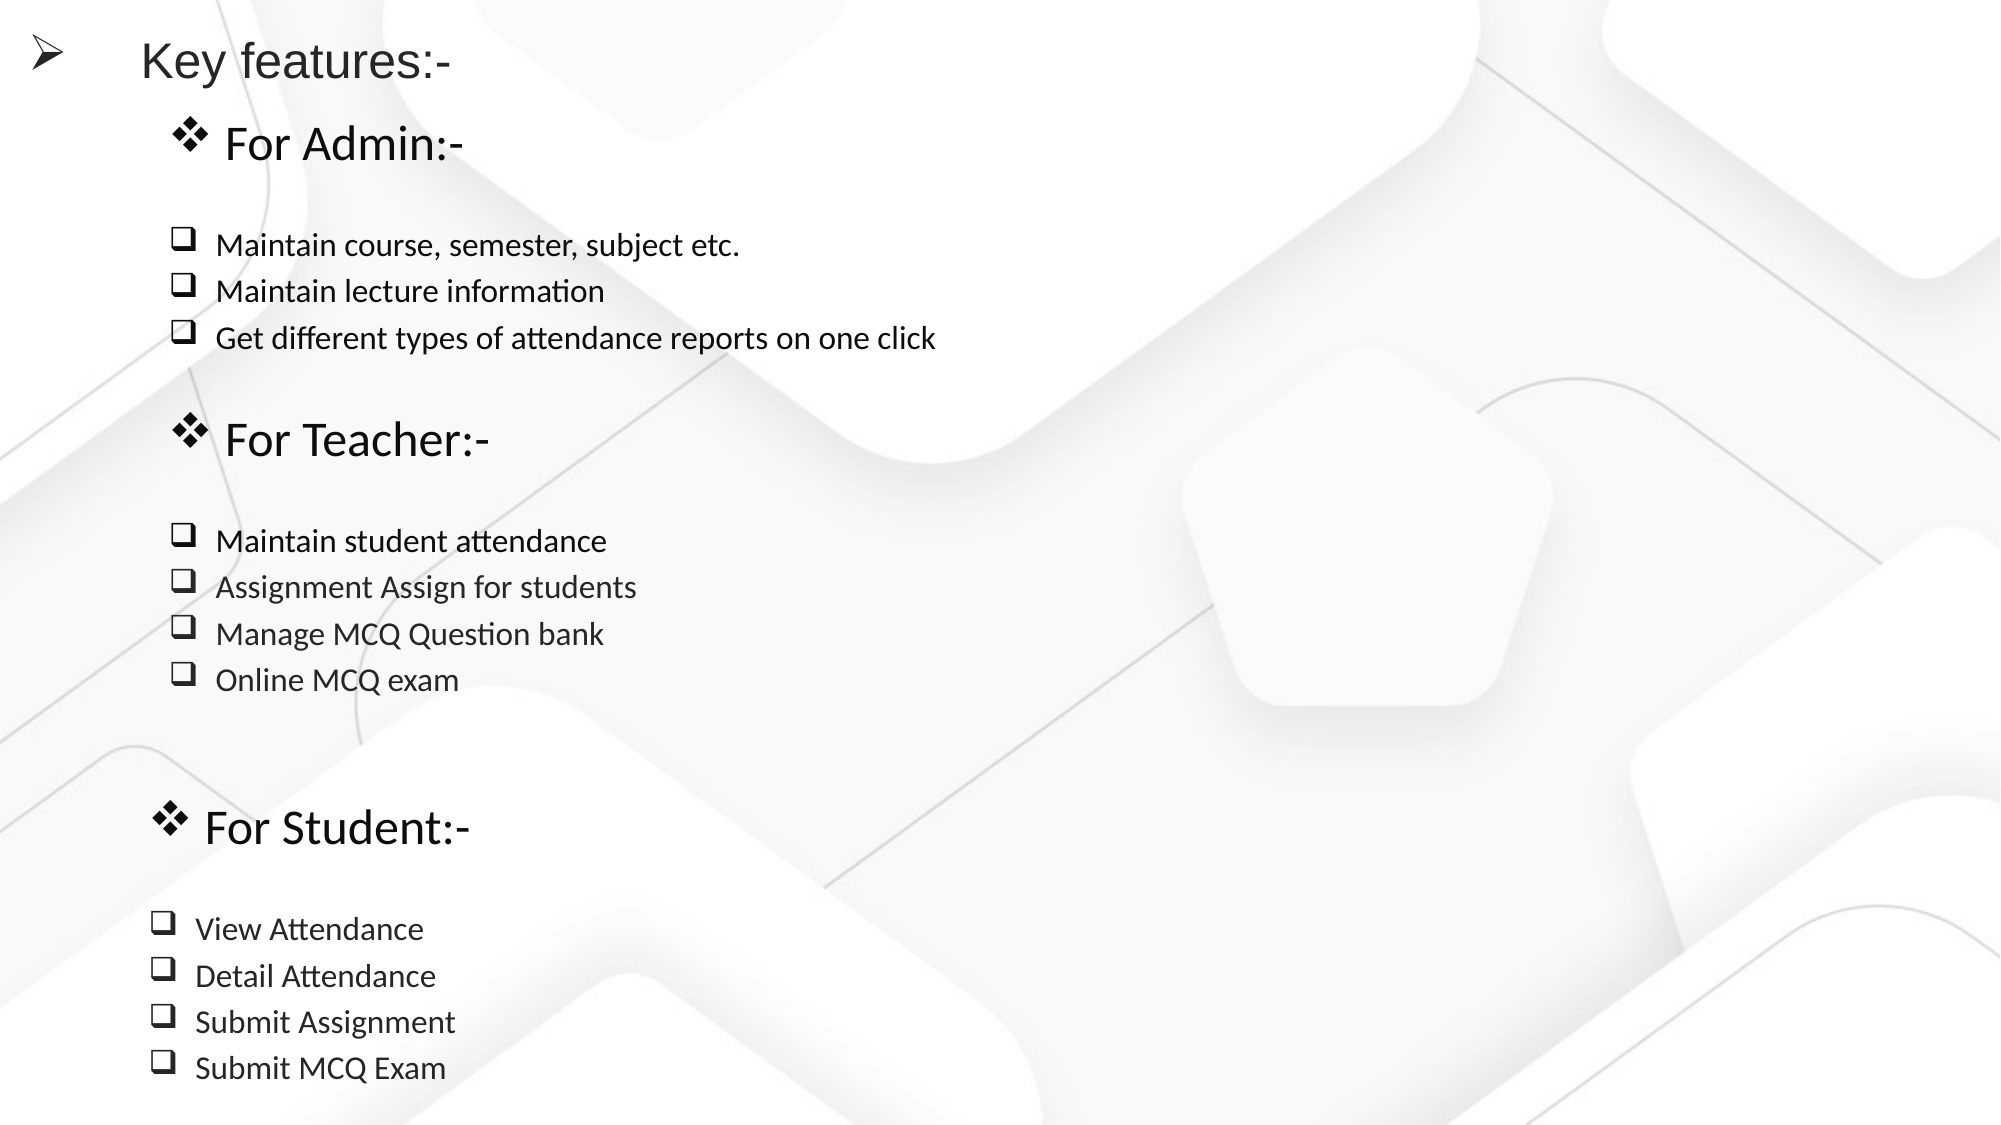

Key features:-
For Admin:-

Maintain course, semester, subject etc.
Maintain lecture information
Get different types of attendance reports on one click

For Teacher:-

Maintain student attendance
Assignment Assign for students
Manage MCQ Question bank
Online MCQ exam

For Student:-

View Attendance
Detail Attendance
Submit Assignment
Submit MCQ Exam